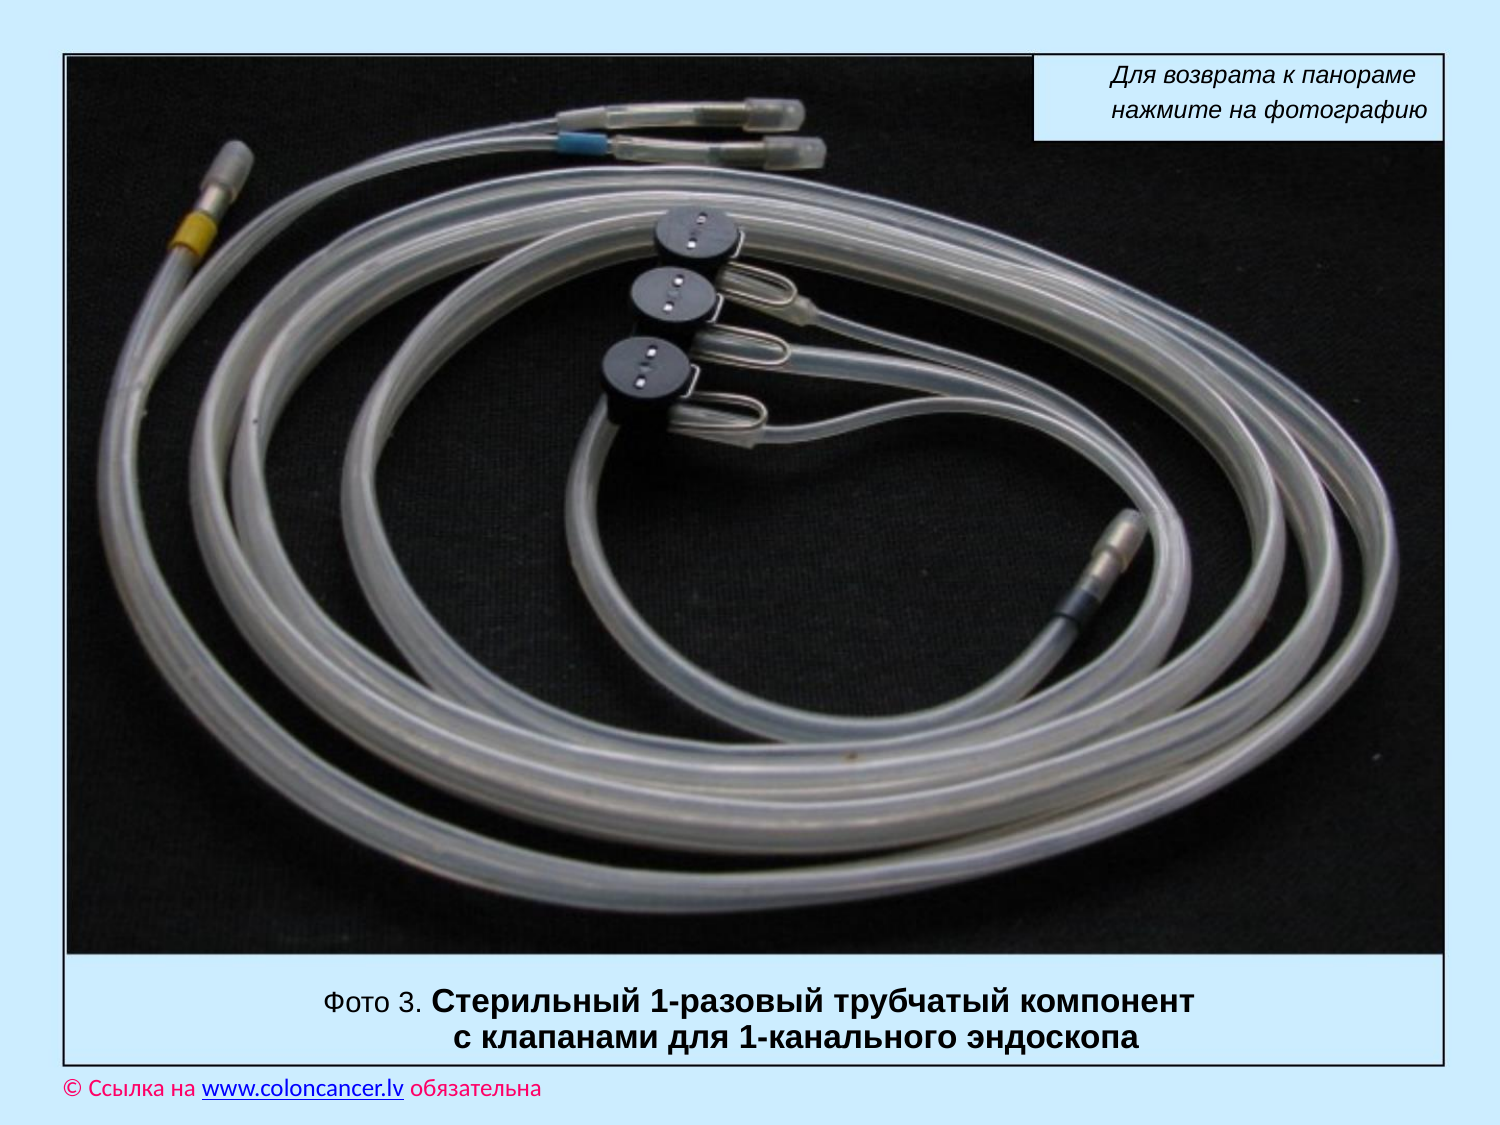

Для возврата к панораме
нажмите на фотографию

Фото 3. Стерильный 1-разовый трубчатый компонент
        с клапанами для 1-канального эндоскопа
© Ссылка на www.coloncancer.lv обязательна